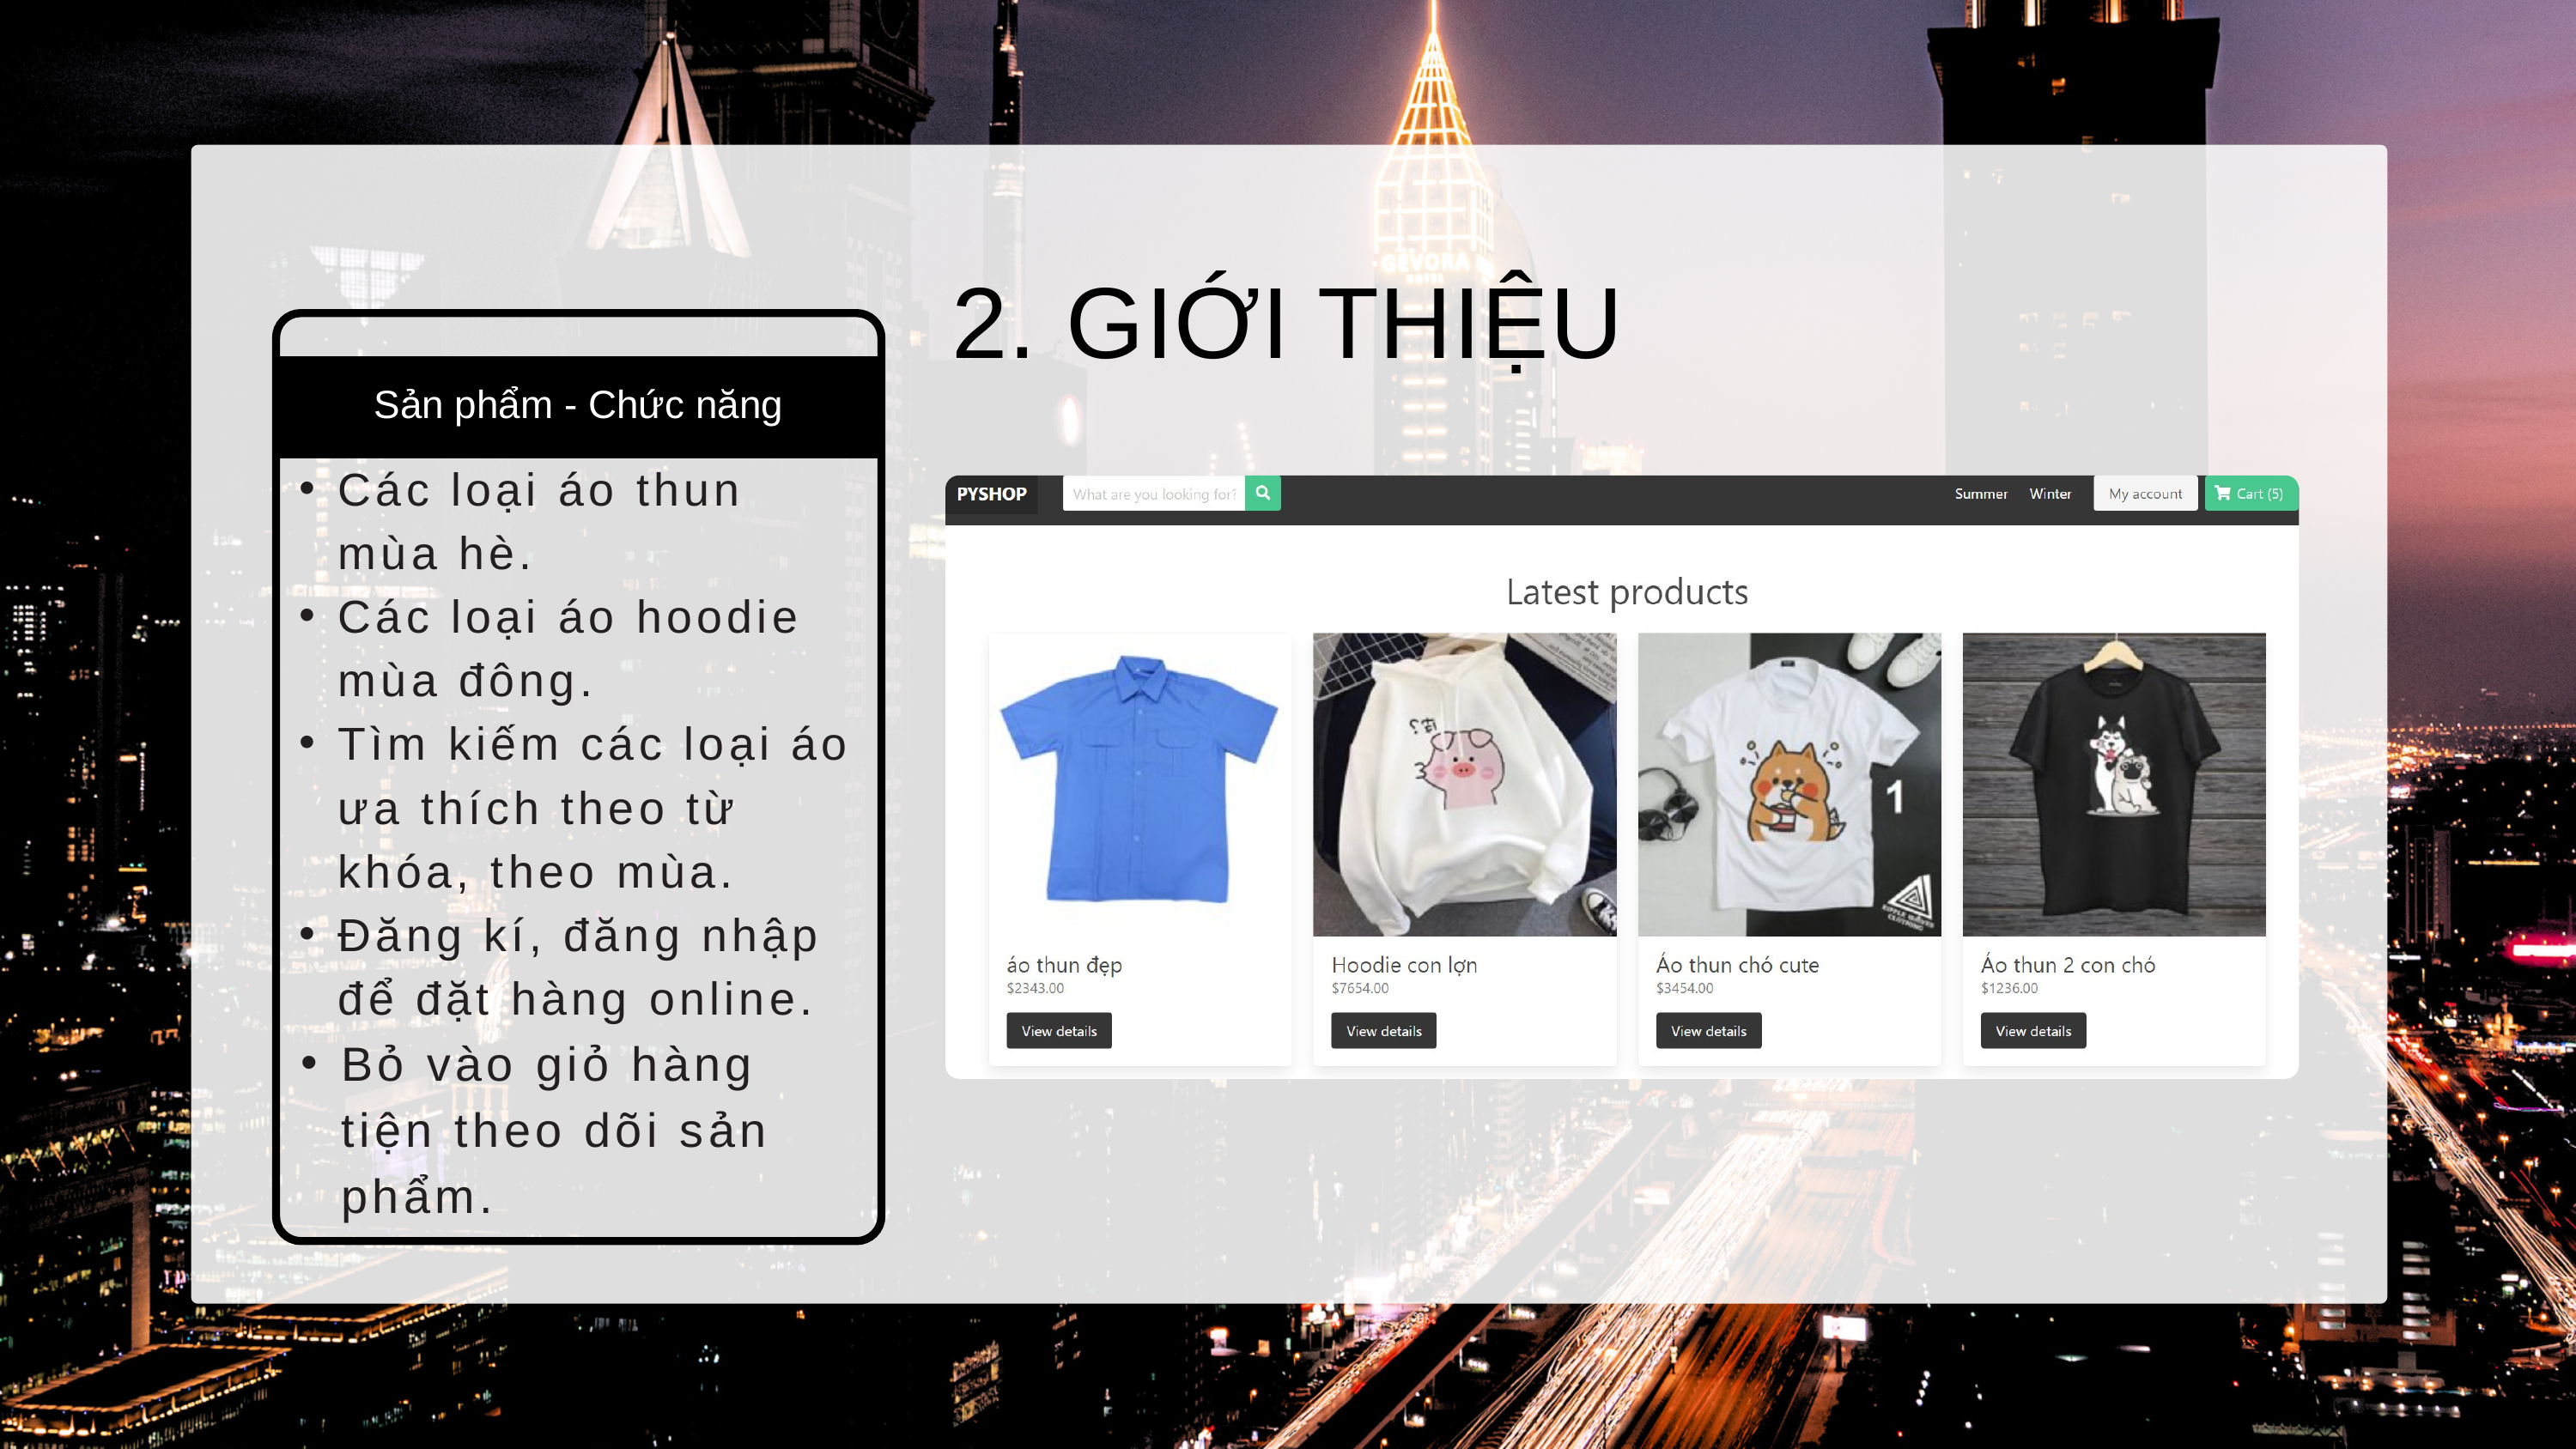

2. GIỚI THIỆU

Sản phẩm - Chức năng
Các loại áo thun mùa hè.
Các loại áo hoodie mùa đông.
Tìm kiếm các loại áo ưa thích theo từ khóa, theo mùa.
Đăng kí, đăng nhập để đặt hàng online.
Bỏ vào giỏ hàng tiện theo dõi sản phẩm.